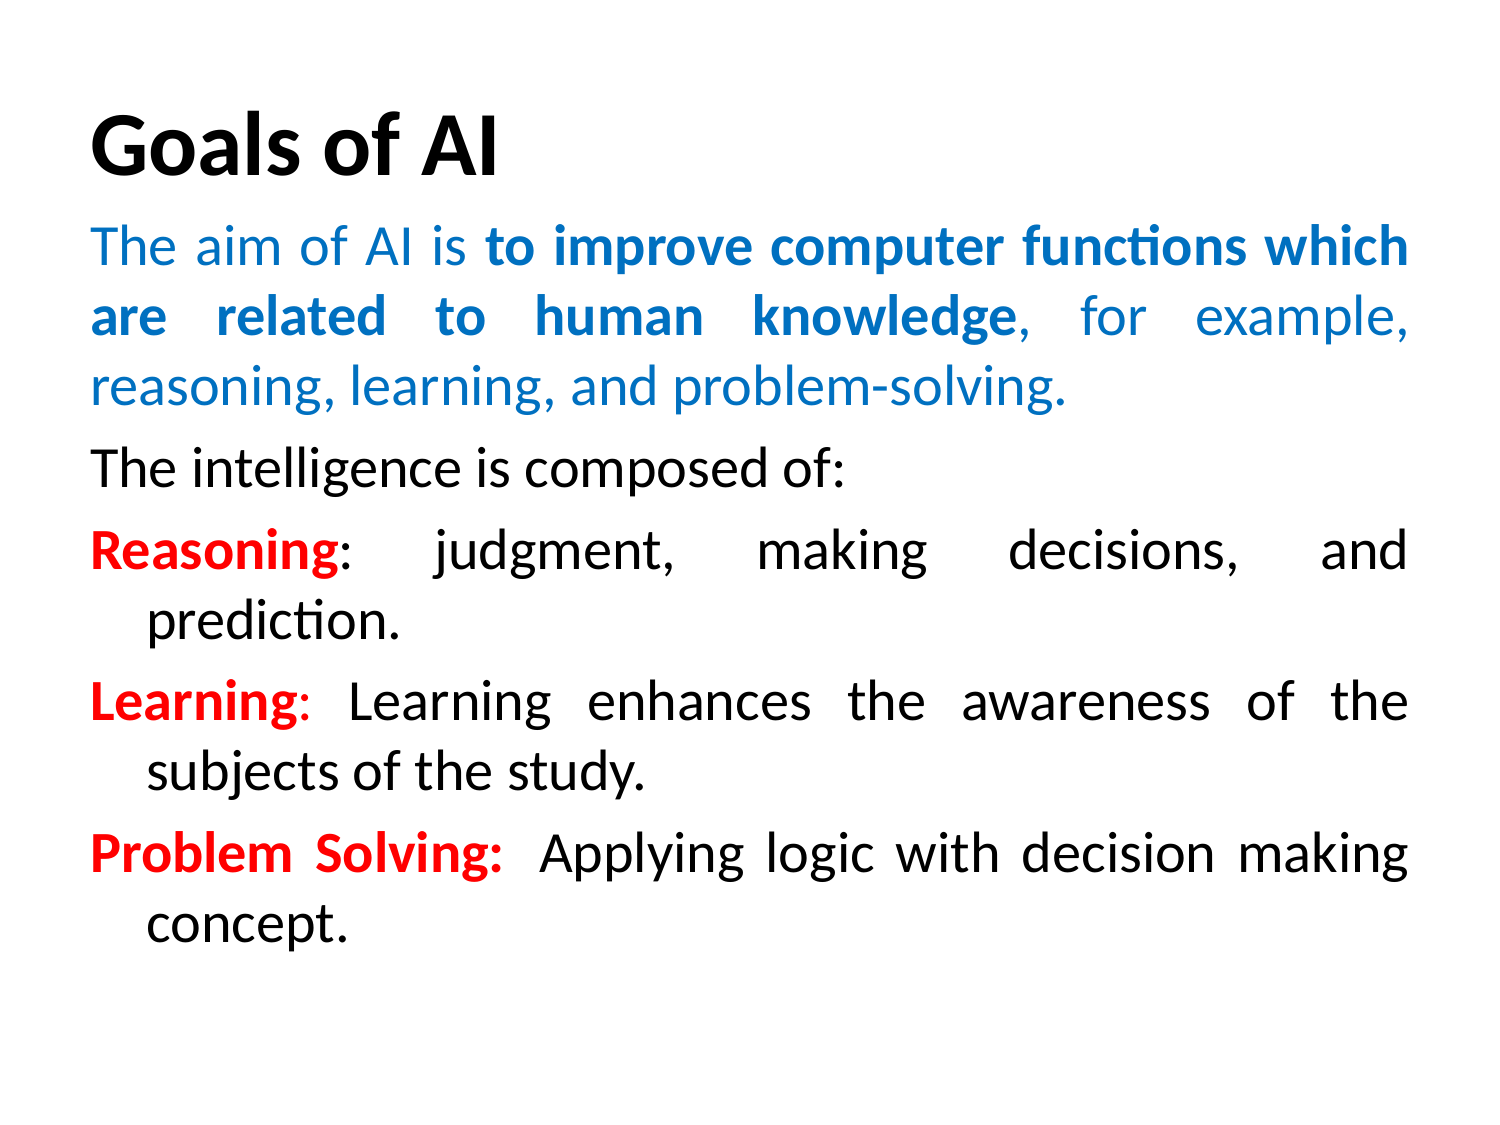

# Goals of AI
The aim of AI is to improve computer functions which are related to human knowledge, for example, reasoning, learning, and problem-solving.
The intelligence is composed of:
Reasoning: judgment, making decisions, and prediction.
Learning: Learning enhances the awareness of the subjects of the study.
Problem Solving:  Applying logic with decision making concept.